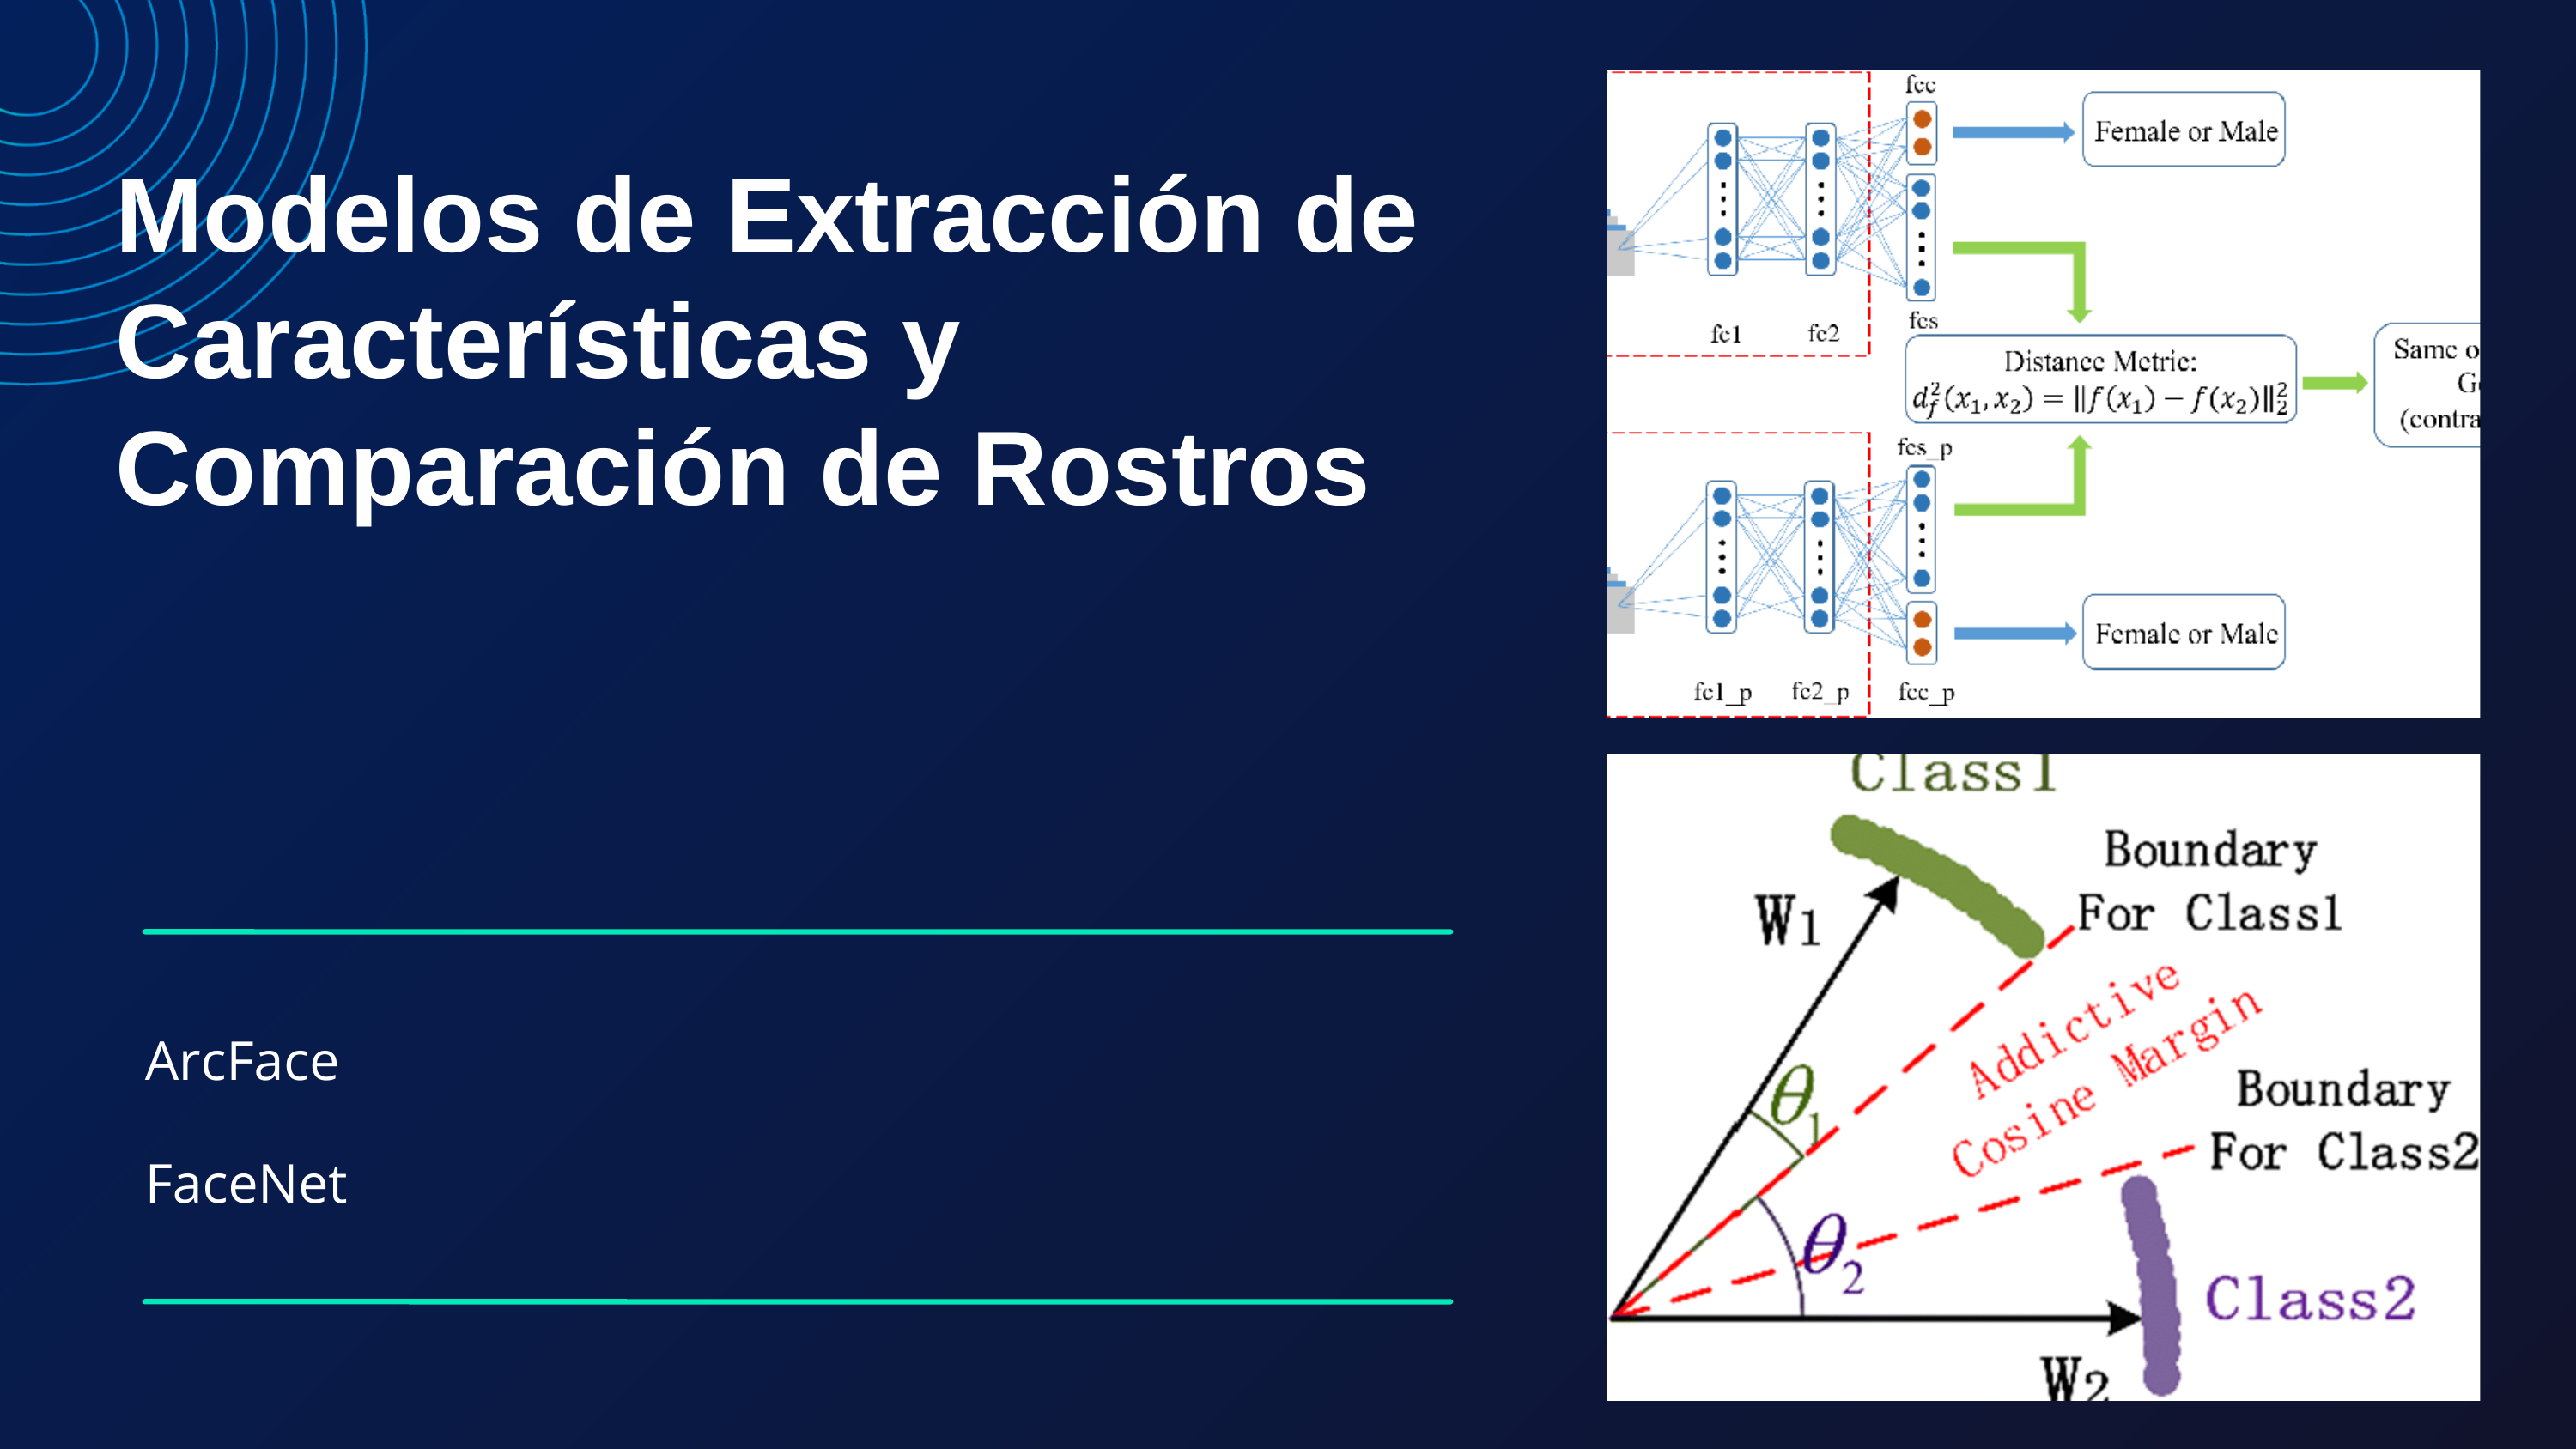

Modelos de Extracción de Características y Comparación de Rostros

ArcFace
FaceNet